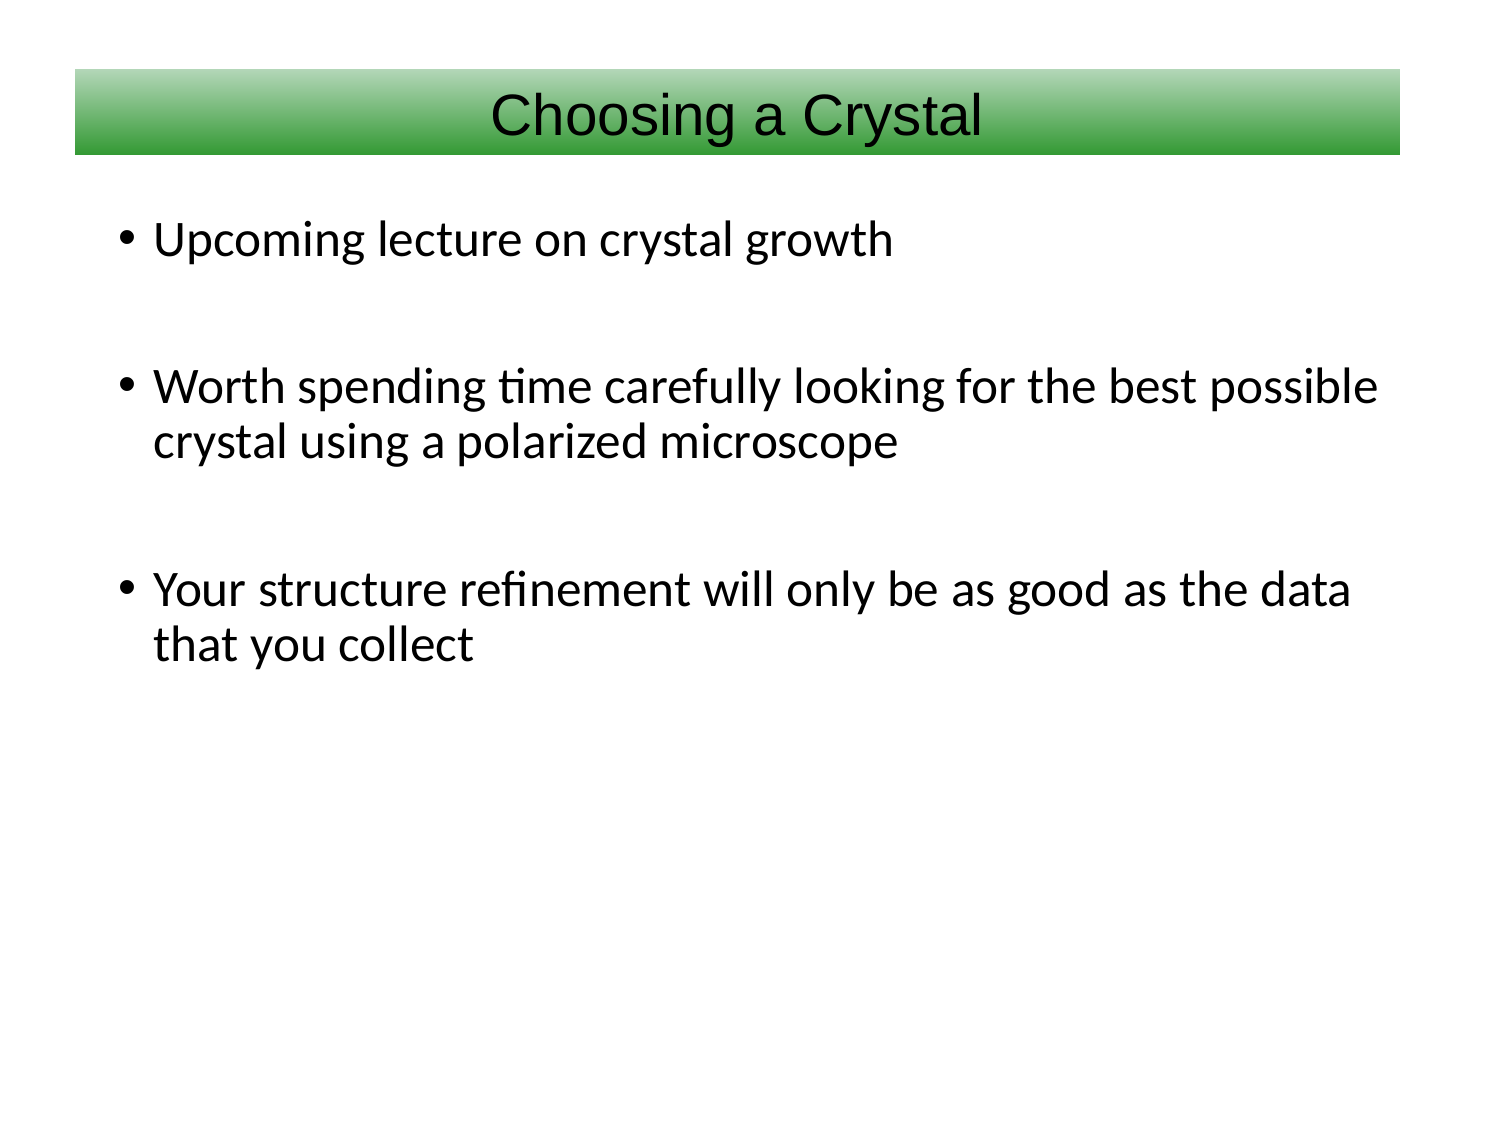

Choosing a Crystal
Upcoming lecture on crystal growth

Worth spending time carefully looking for the best possible crystal using a polarized microscope

Your structure refinement will only be as good as the data that you collect

Limitations:
Crystals that desolvate readily and are not amenable to prolonged examination
The “best” crystal may not be representative of the bulk sample.

“Garbage In = Garbage out” (P. Müller, 2009)